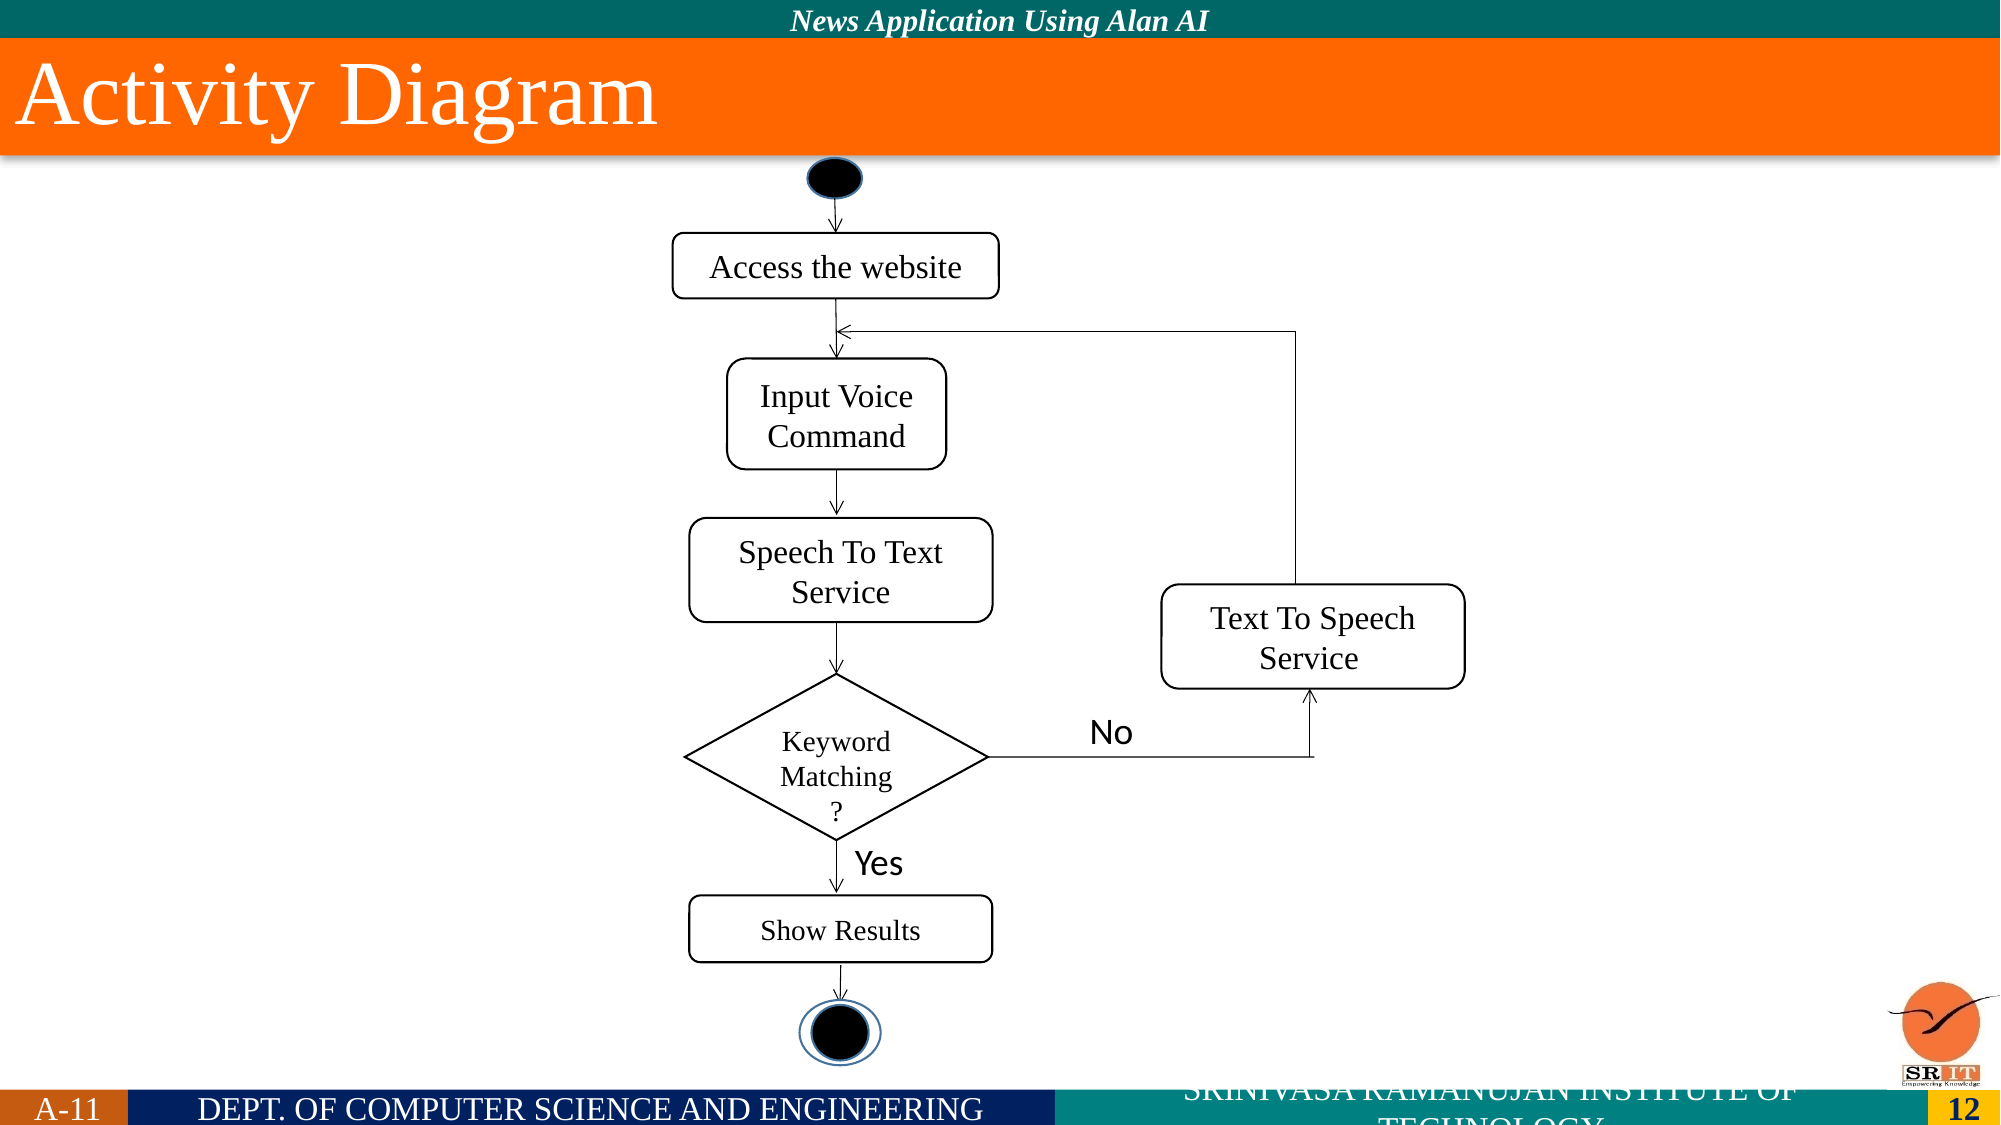

# Activity Diagram

Access the website
Input Voice Command
Speech To Text Service
Text To Speech Service

Keyword Matching ?
No
Yes
Show Results